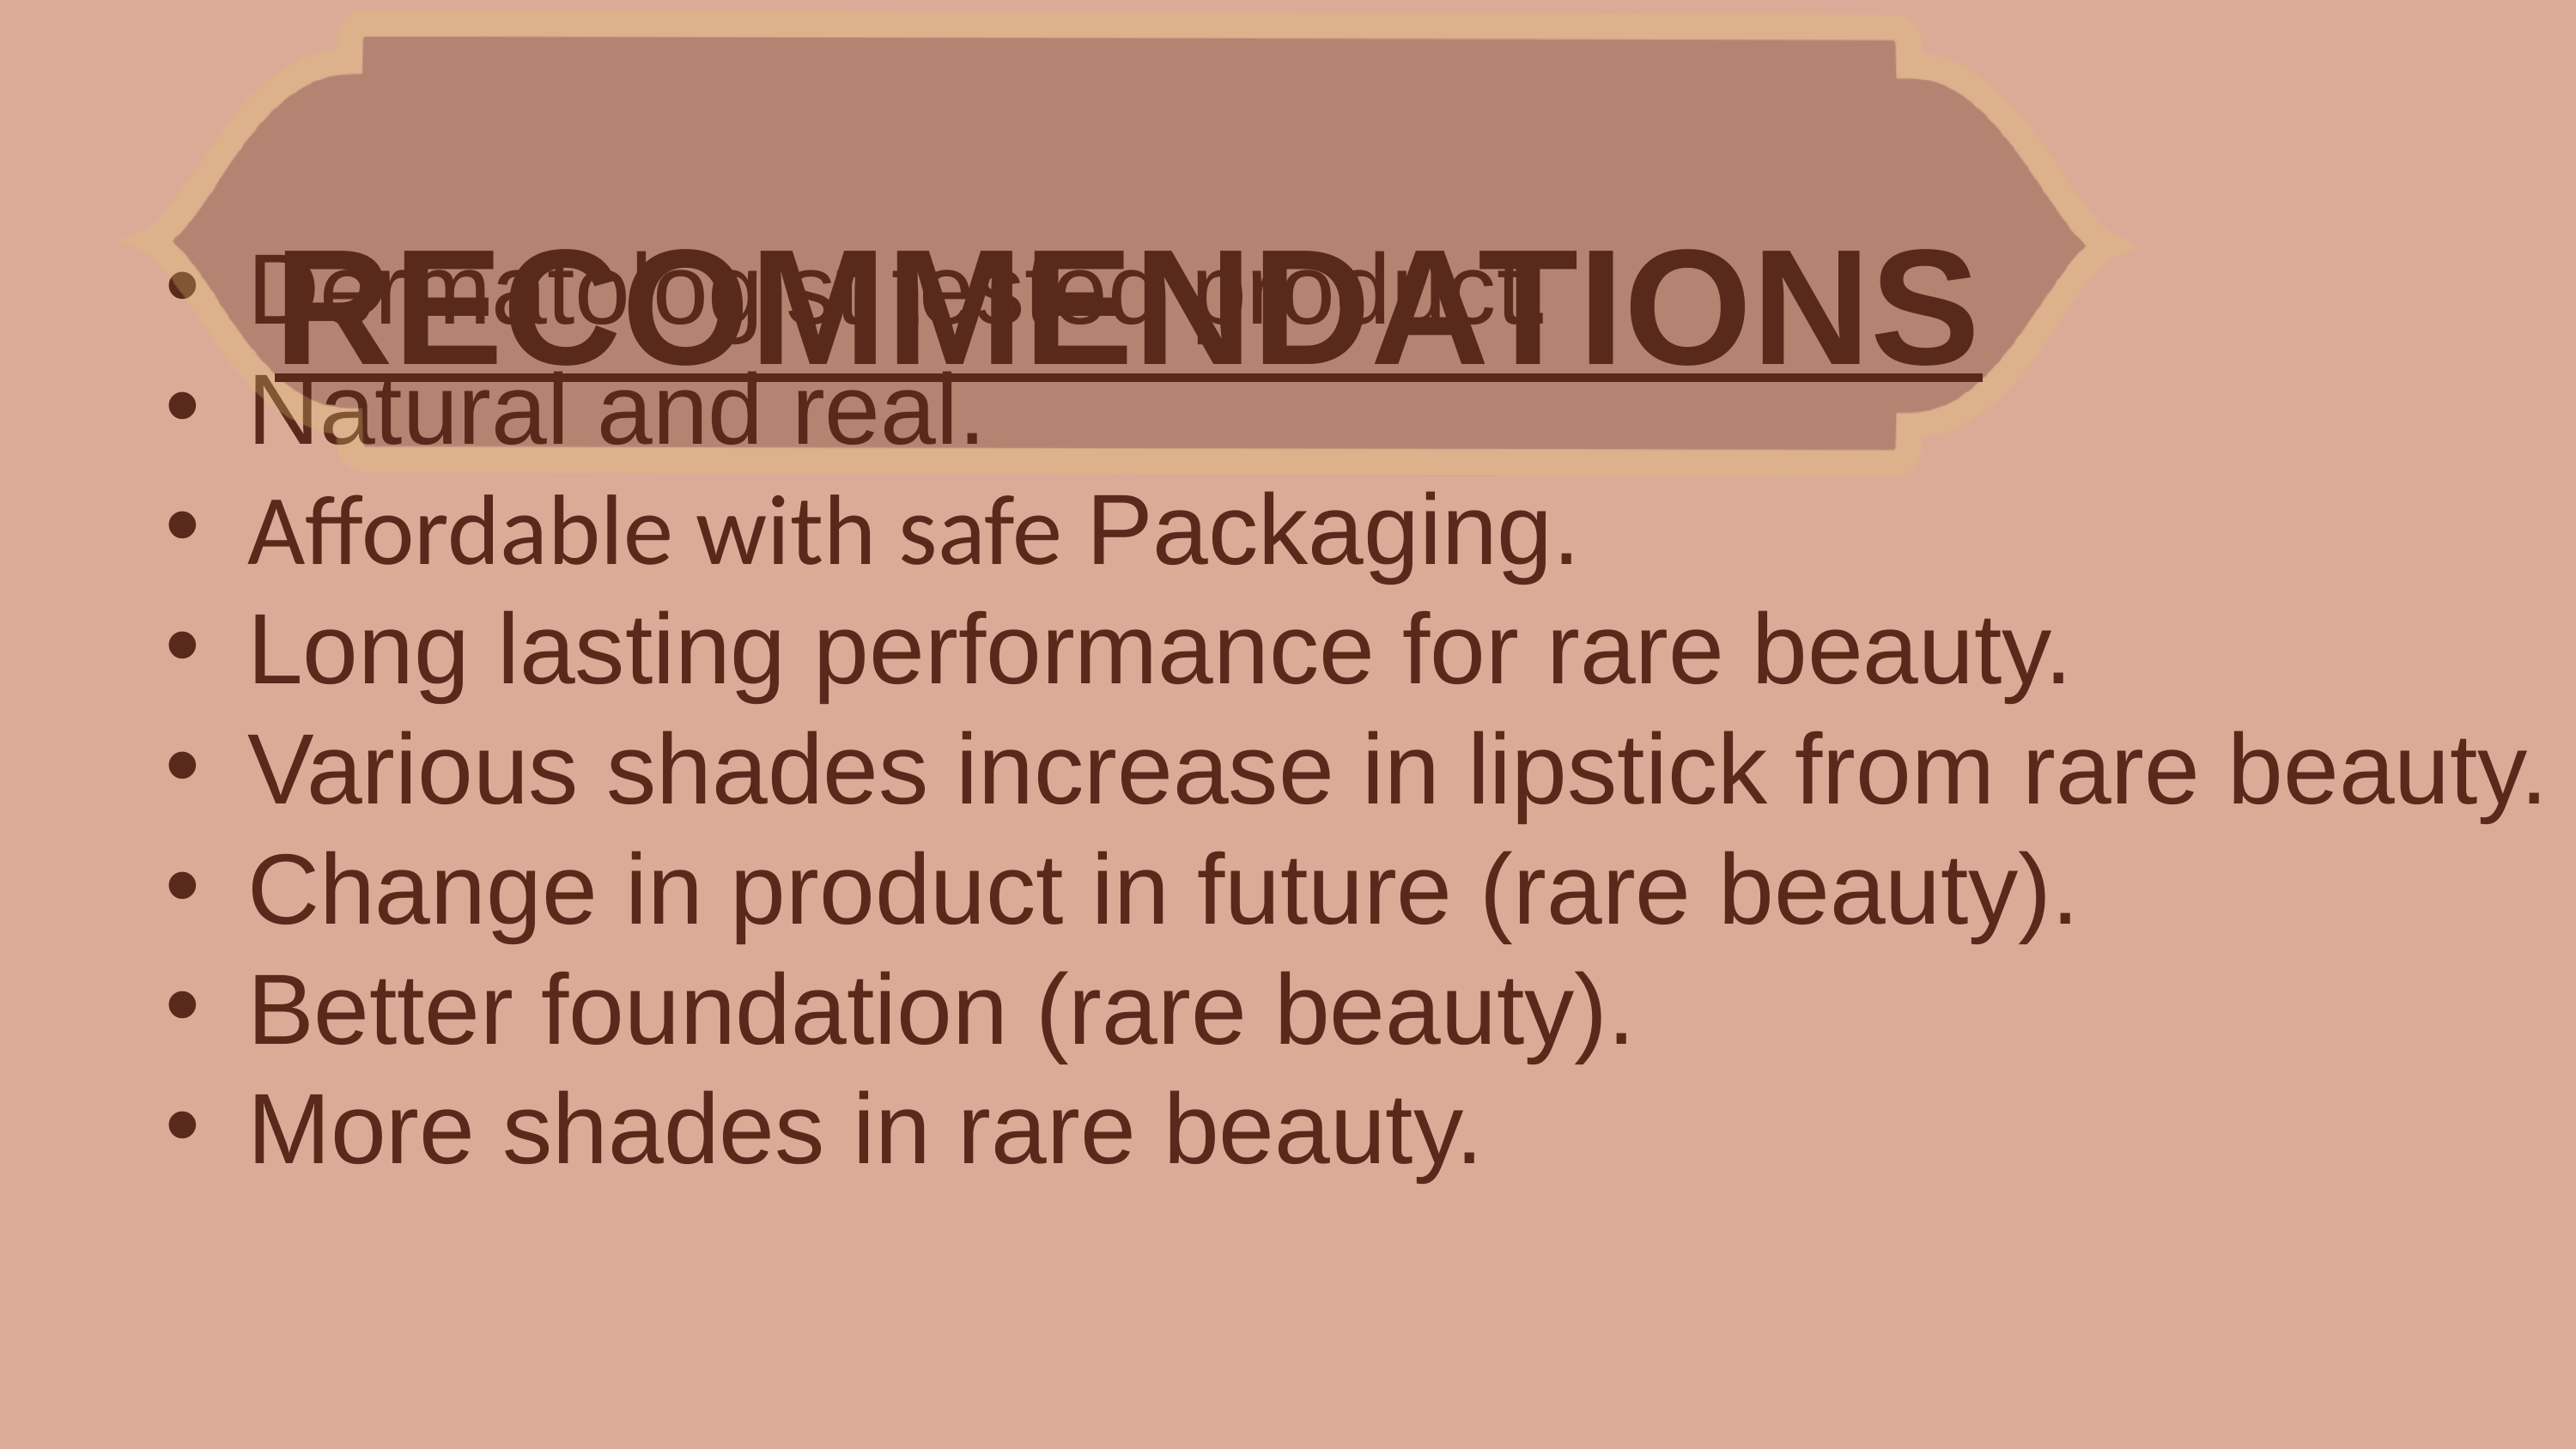

RECOMMENDATIONS

Dermatologist tested product.
Natural and real.
Affordable with safe Packaging.
Long lasting performance for rare beauty.
Various shades increase in lipstick from rare beauty.
Change in product in future (rare beauty).
Better foundation (rare beauty).
More shades in rare beauty.